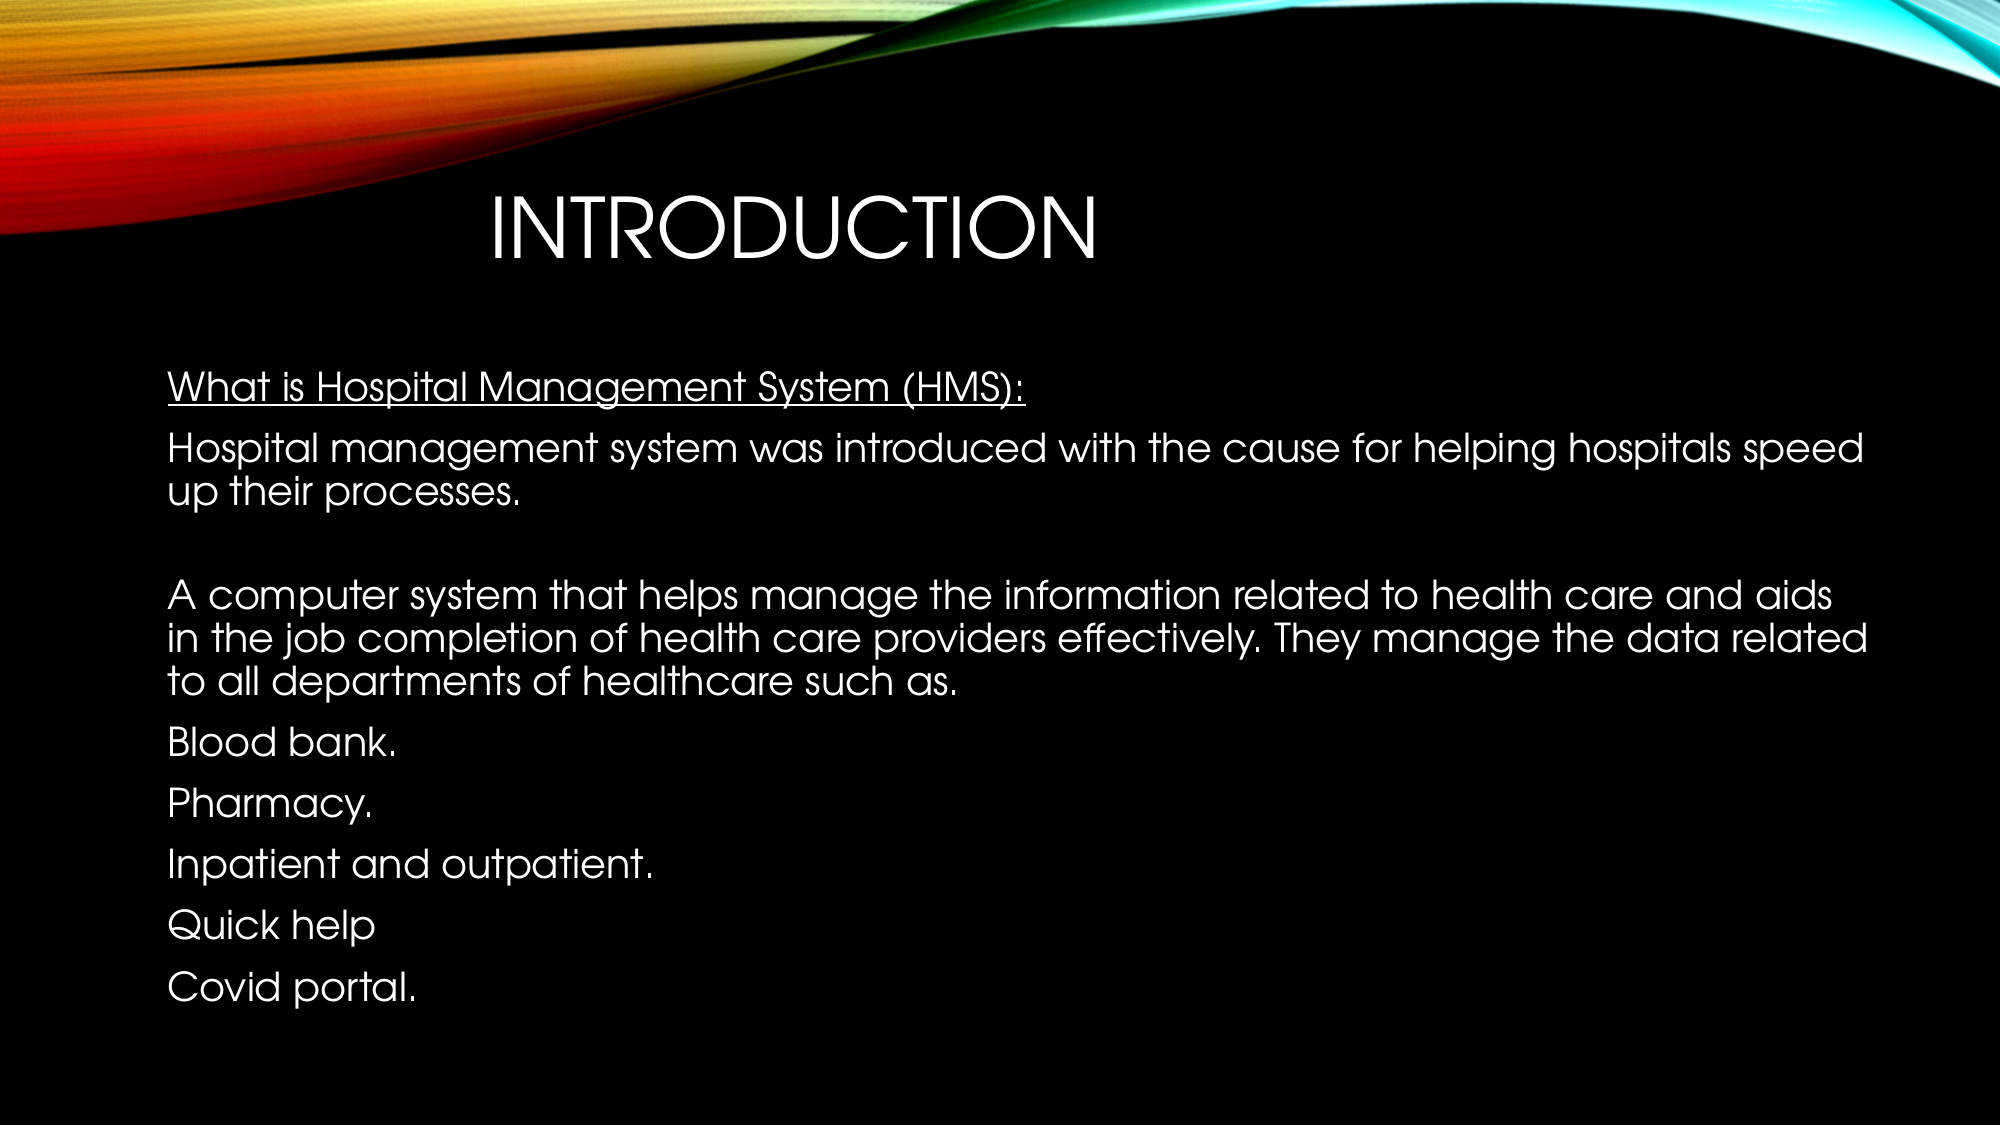

# INTRODUCTION
What is Hospital Management System (HMS):
Hospital management system was introduced with the cause for helping hospitals speed up their processes.
A computer system that helps manage the information related to health care and aids in the job completion of health care providers effectively. They manage the data related to all departments of healthcare such as.
Blood bank.
Pharmacy.
Inpatient and outpatient.
Quick help
Covid portal.